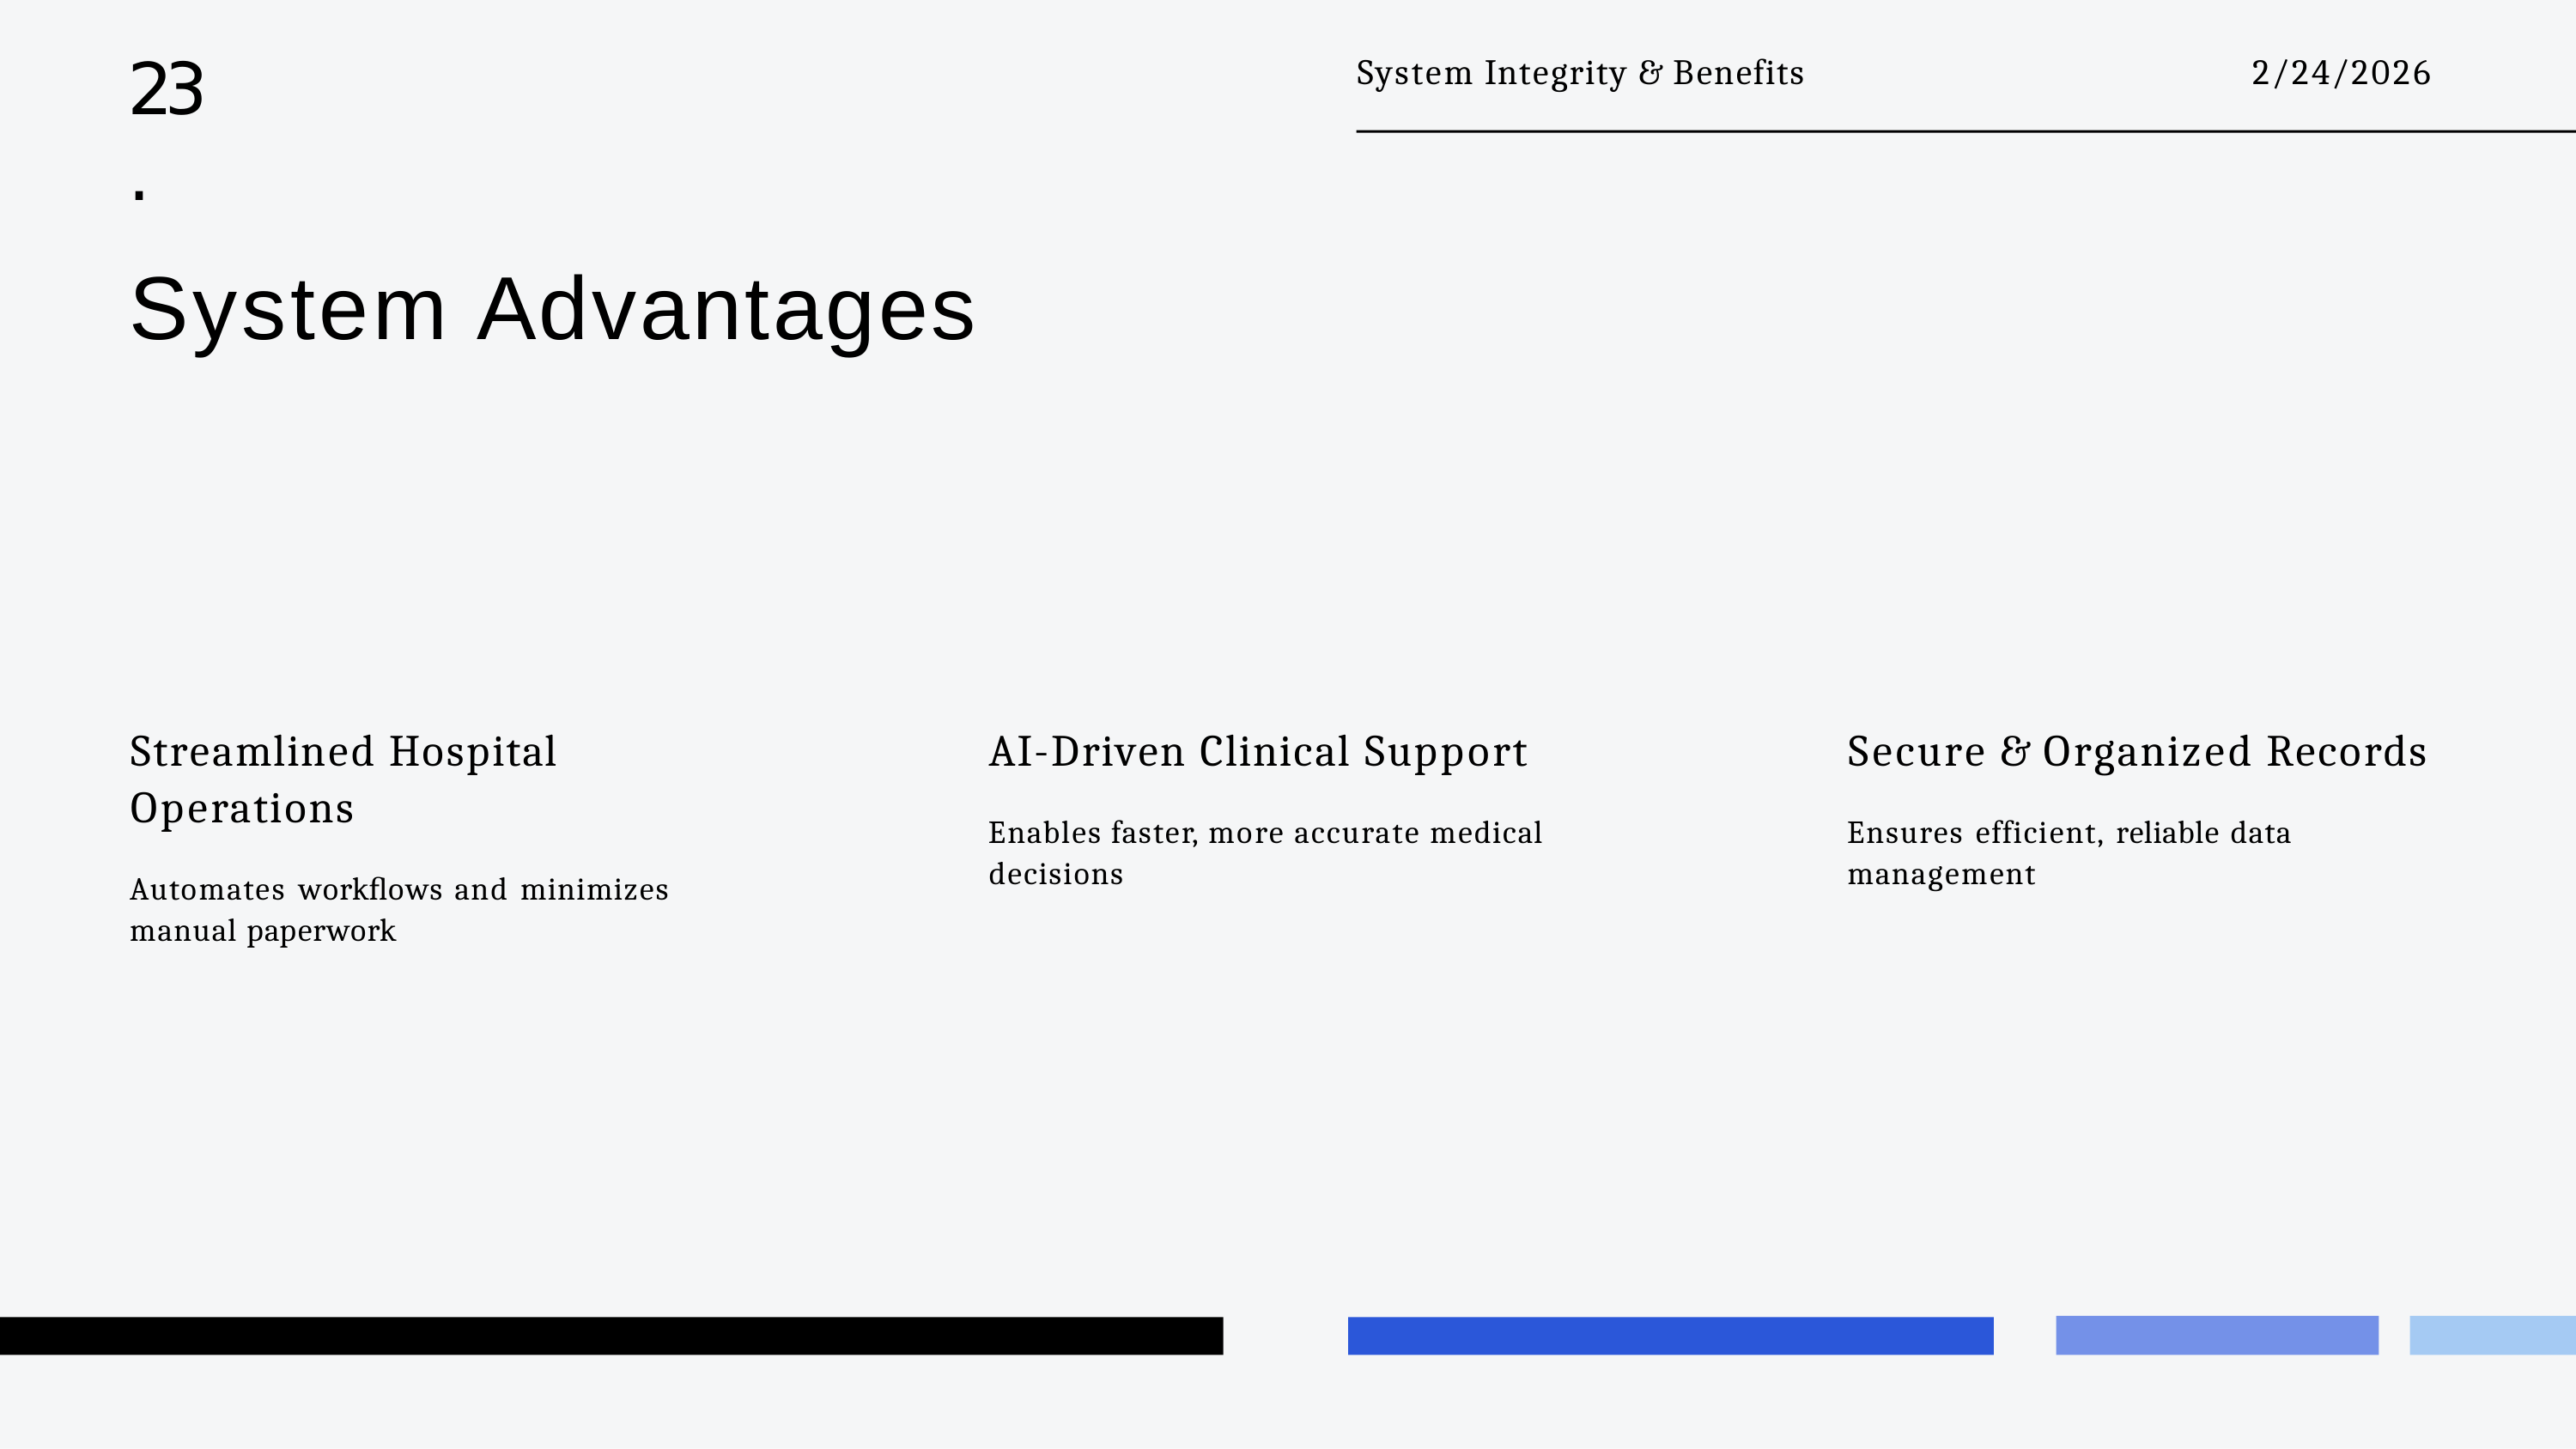

# 23.
System Integrity & Benefits
2/24/2026

System Advantages
Streamlined Hospital Operations
Automates workﬂows and minimizes manual paperwork
AI-Driven Clinical Support
Enables faster, more accurate medical decisions
Secure & Organized Records
Ensures efficient, reliable data management